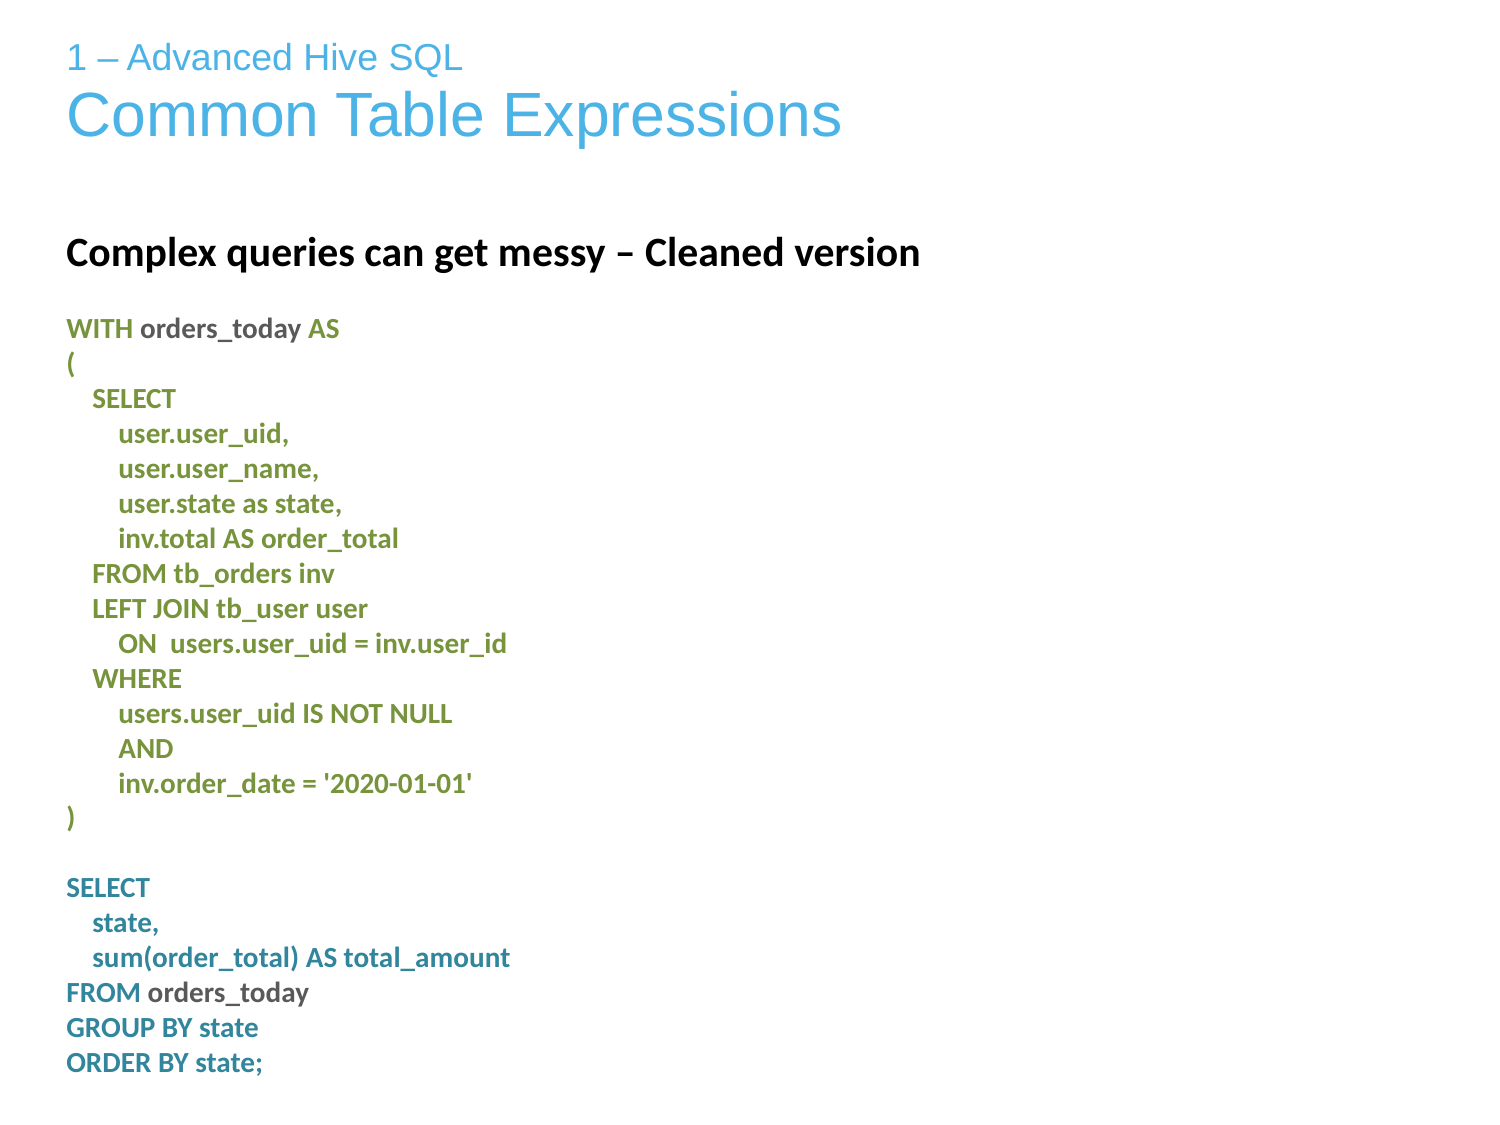

1 – Advanced Hive SQL
Common Table Expressions
Complex queries can get messy – Cleaned version
WITH orders_today AS
(
    SELECT
        user.user_uid,
        user.user_name,
        user.state as state,
        inv.total AS order_total
    FROM tb_orders inv
    LEFT JOIN tb_user user
        ON  users.user_uid = inv.user_id
    WHERE
        users.user_uid IS NOT NULL
        AND
        inv.order_date = '2020-01-01'
)

SELECT
    state,
    sum(order_total) AS total_amount
FROM orders_today
GROUP BY state
ORDER BY state;